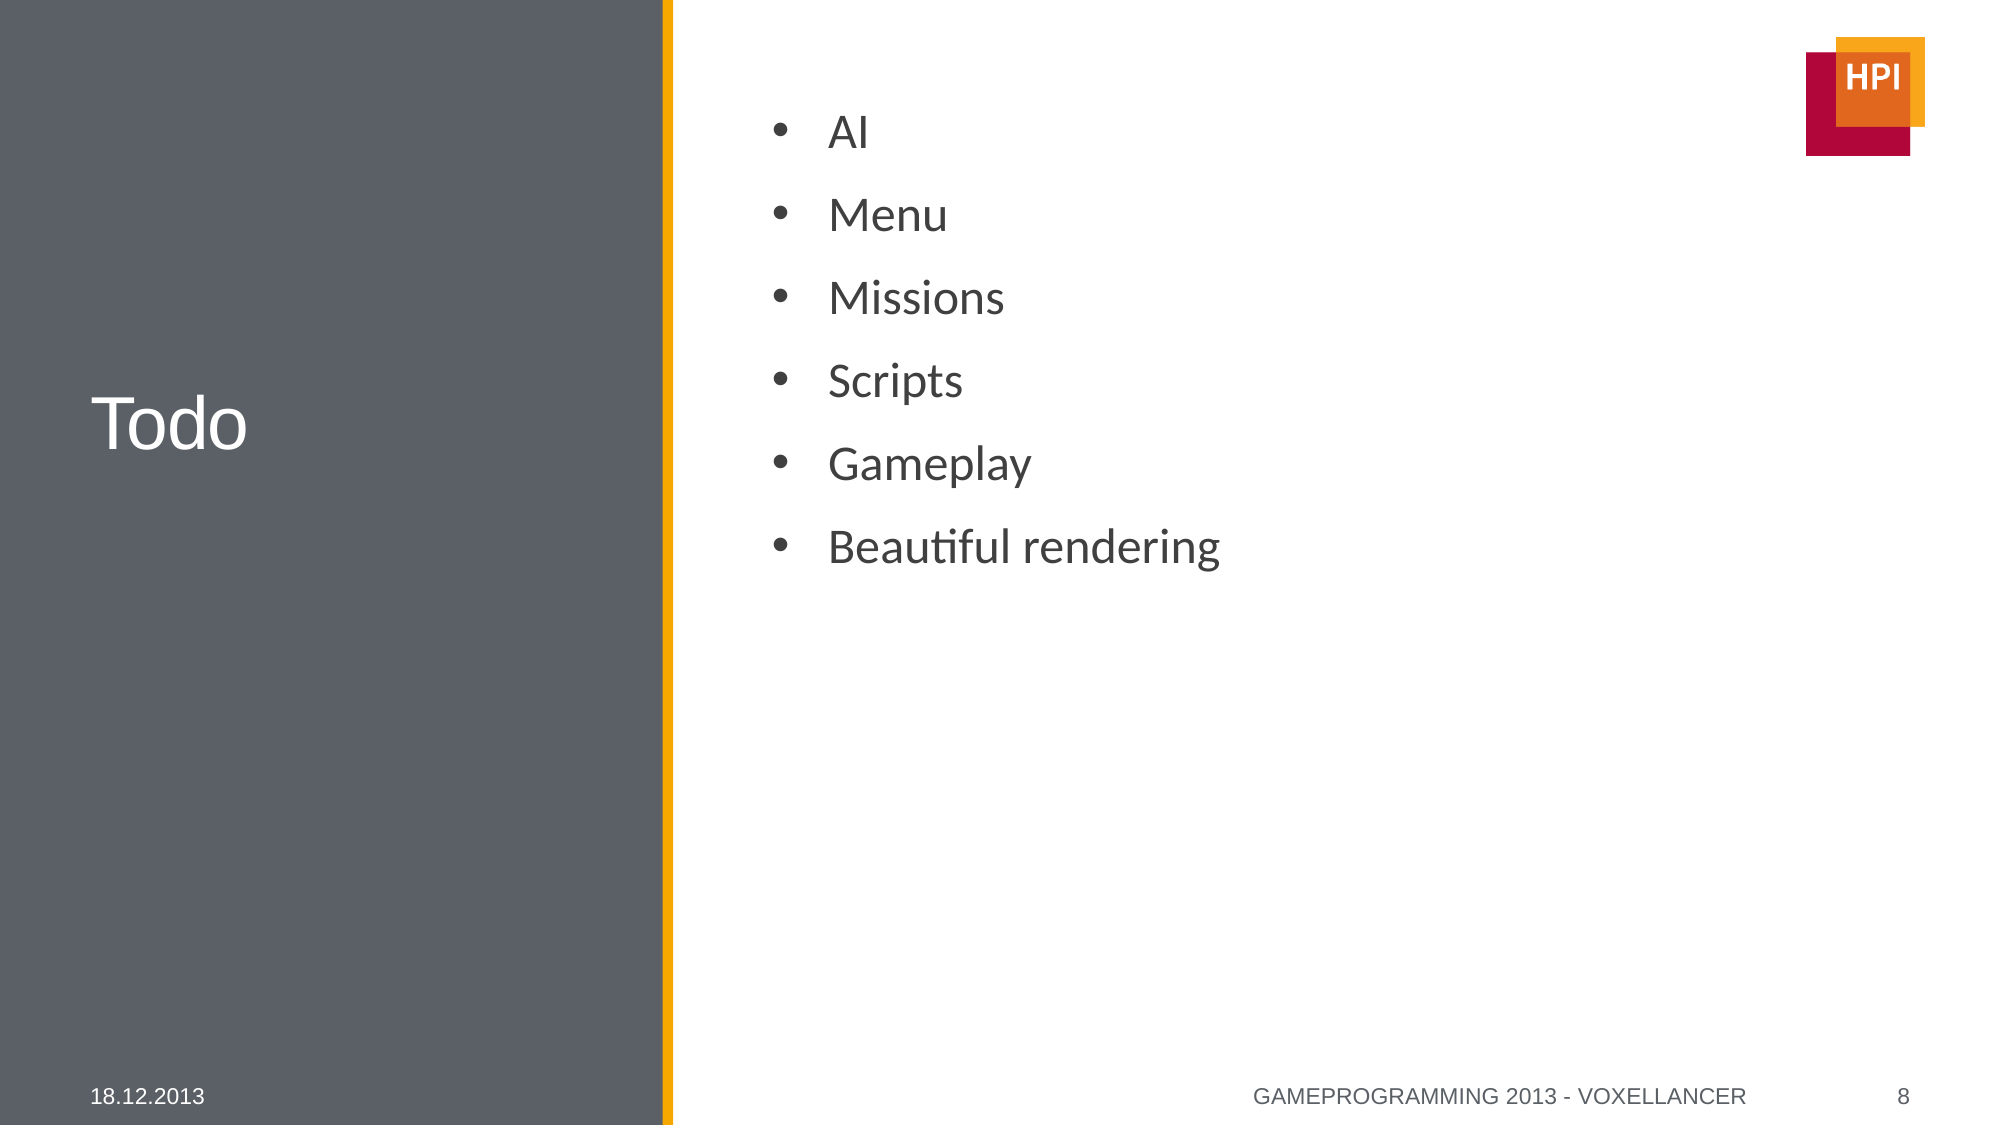

# Todo
AI
Menu
Missions
Scripts
Gameplay
Beautiful rendering

18.12.2013
Gameprogramming 2013 - Voxellancer
8